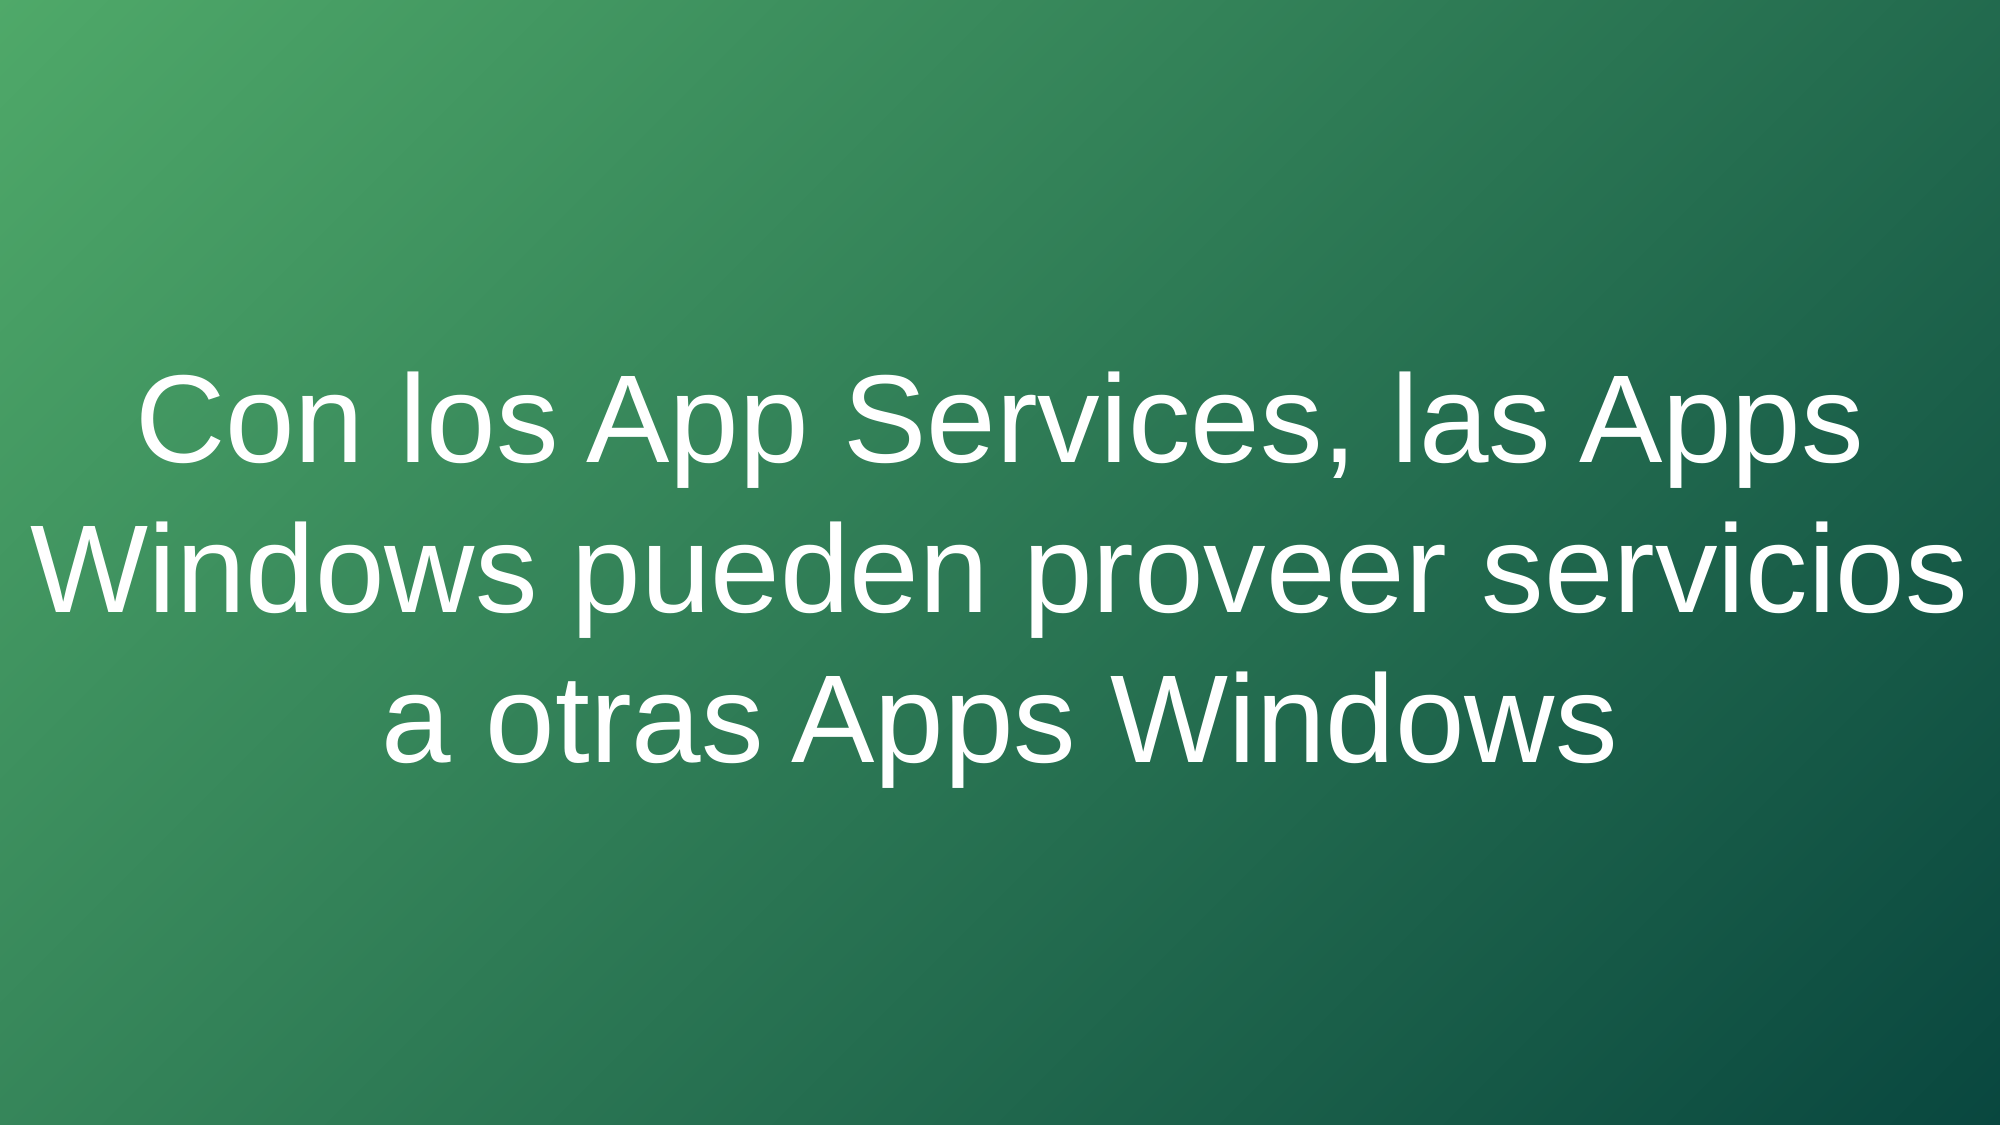

Con los App Services, las Apps Windows pueden proveer servicios a otras Apps Windows
Consejos Heisenberg para conseguir Apps W10 con 99% de pureza
Talks4Kids